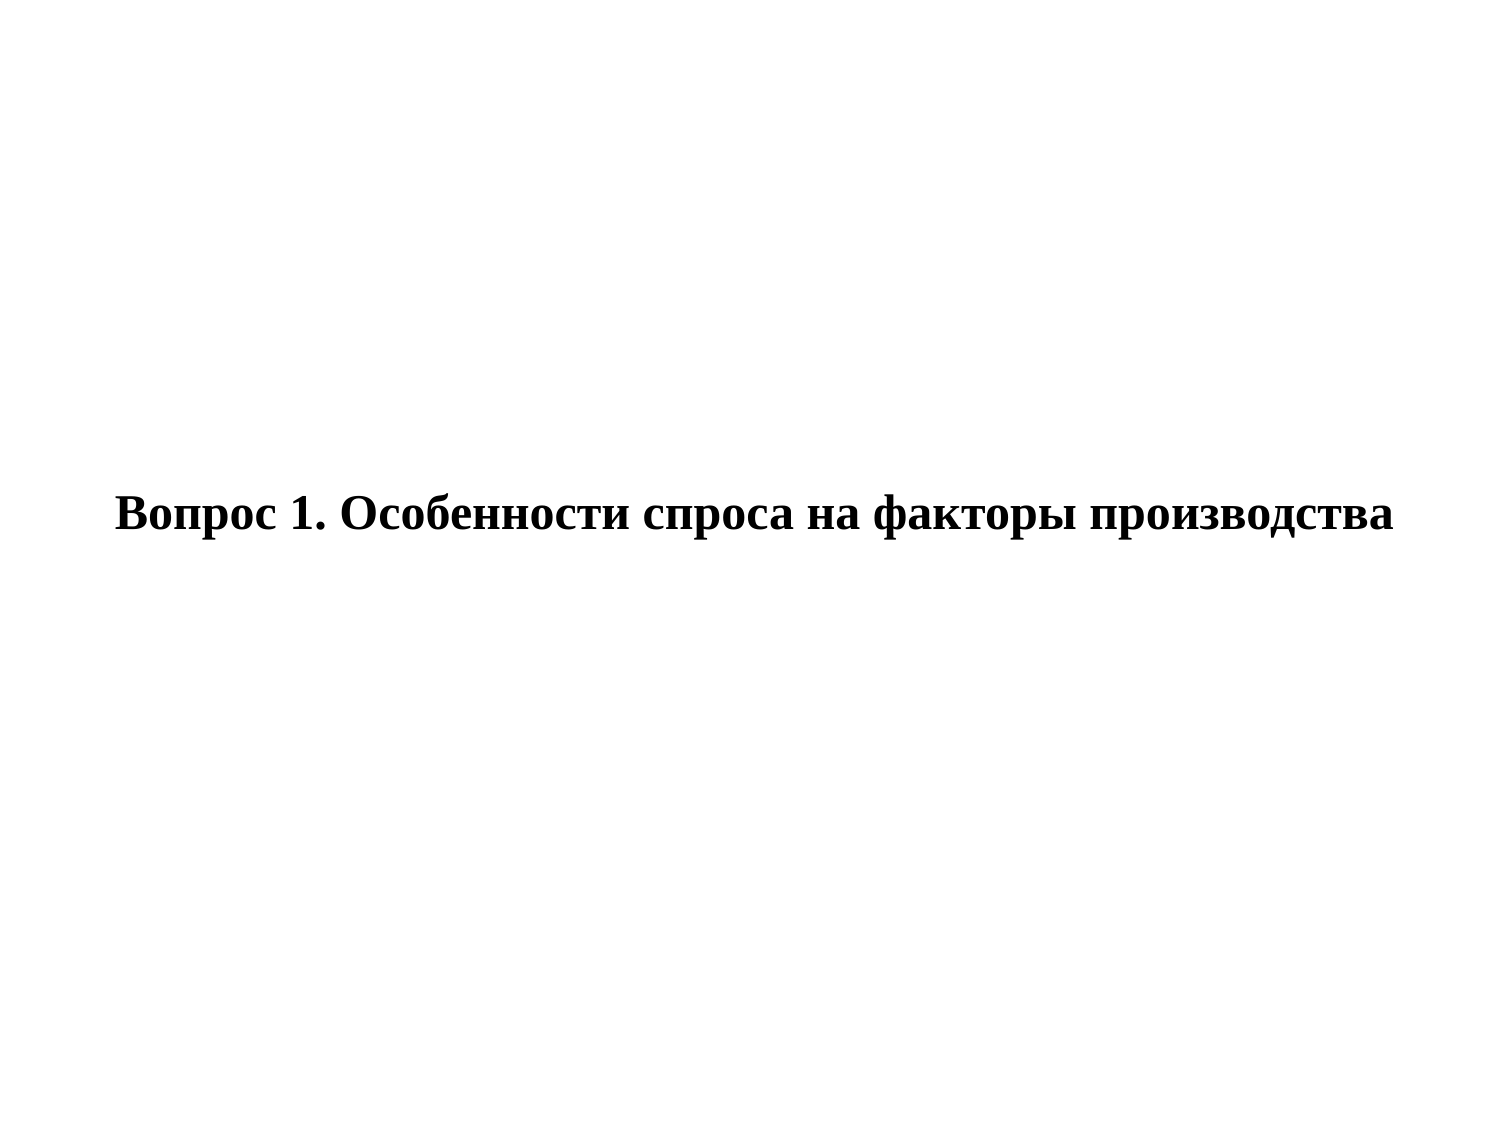

Вопрос 1. Особенности спроса на факторы производства